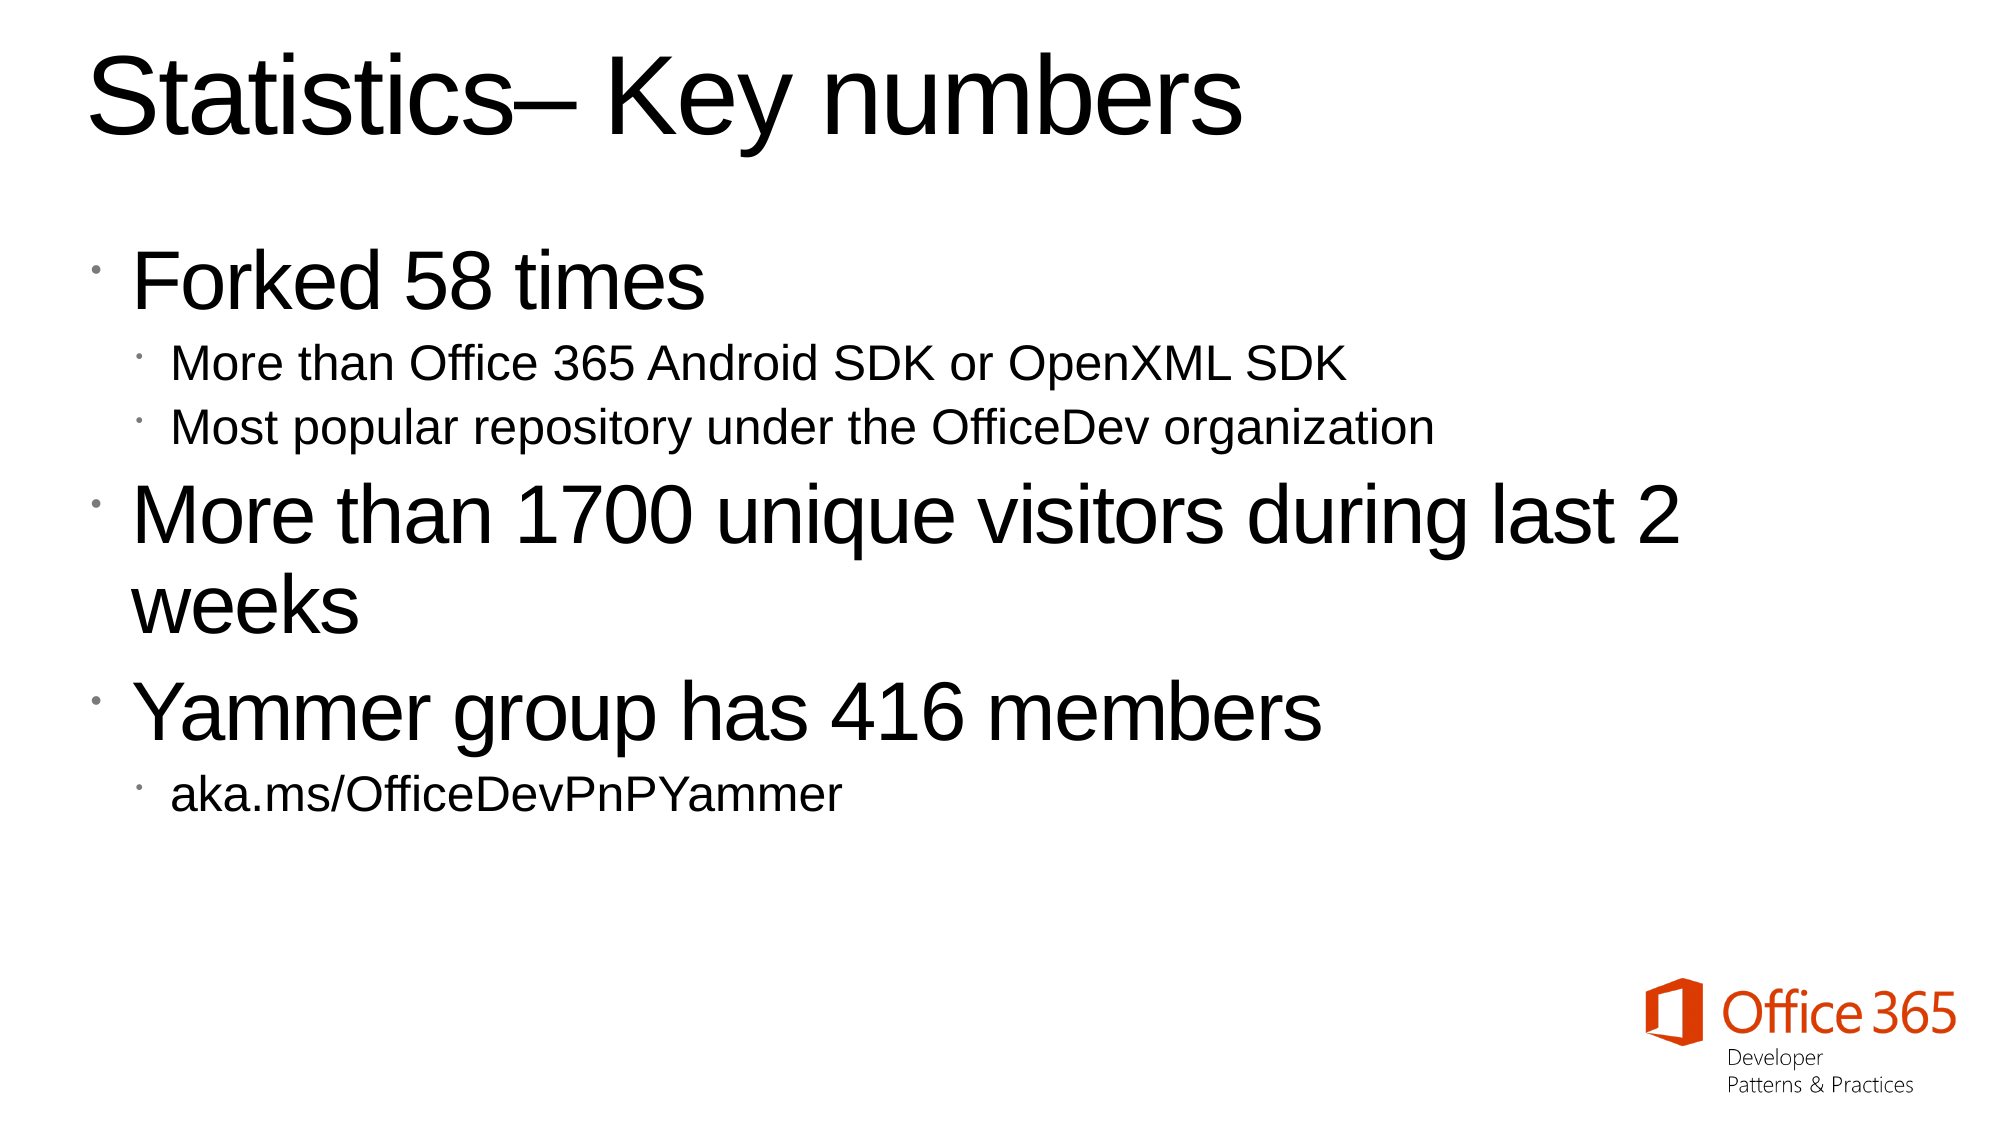

# Statistics– Key numbers
Forked 58 times
More than Office 365 Android SDK or OpenXML SDK
Most popular repository under the OfficeDev organization
More than 1700 unique visitors during last 2 weeks
Yammer group has 416 members
aka.ms/OfficeDevPnPYammer